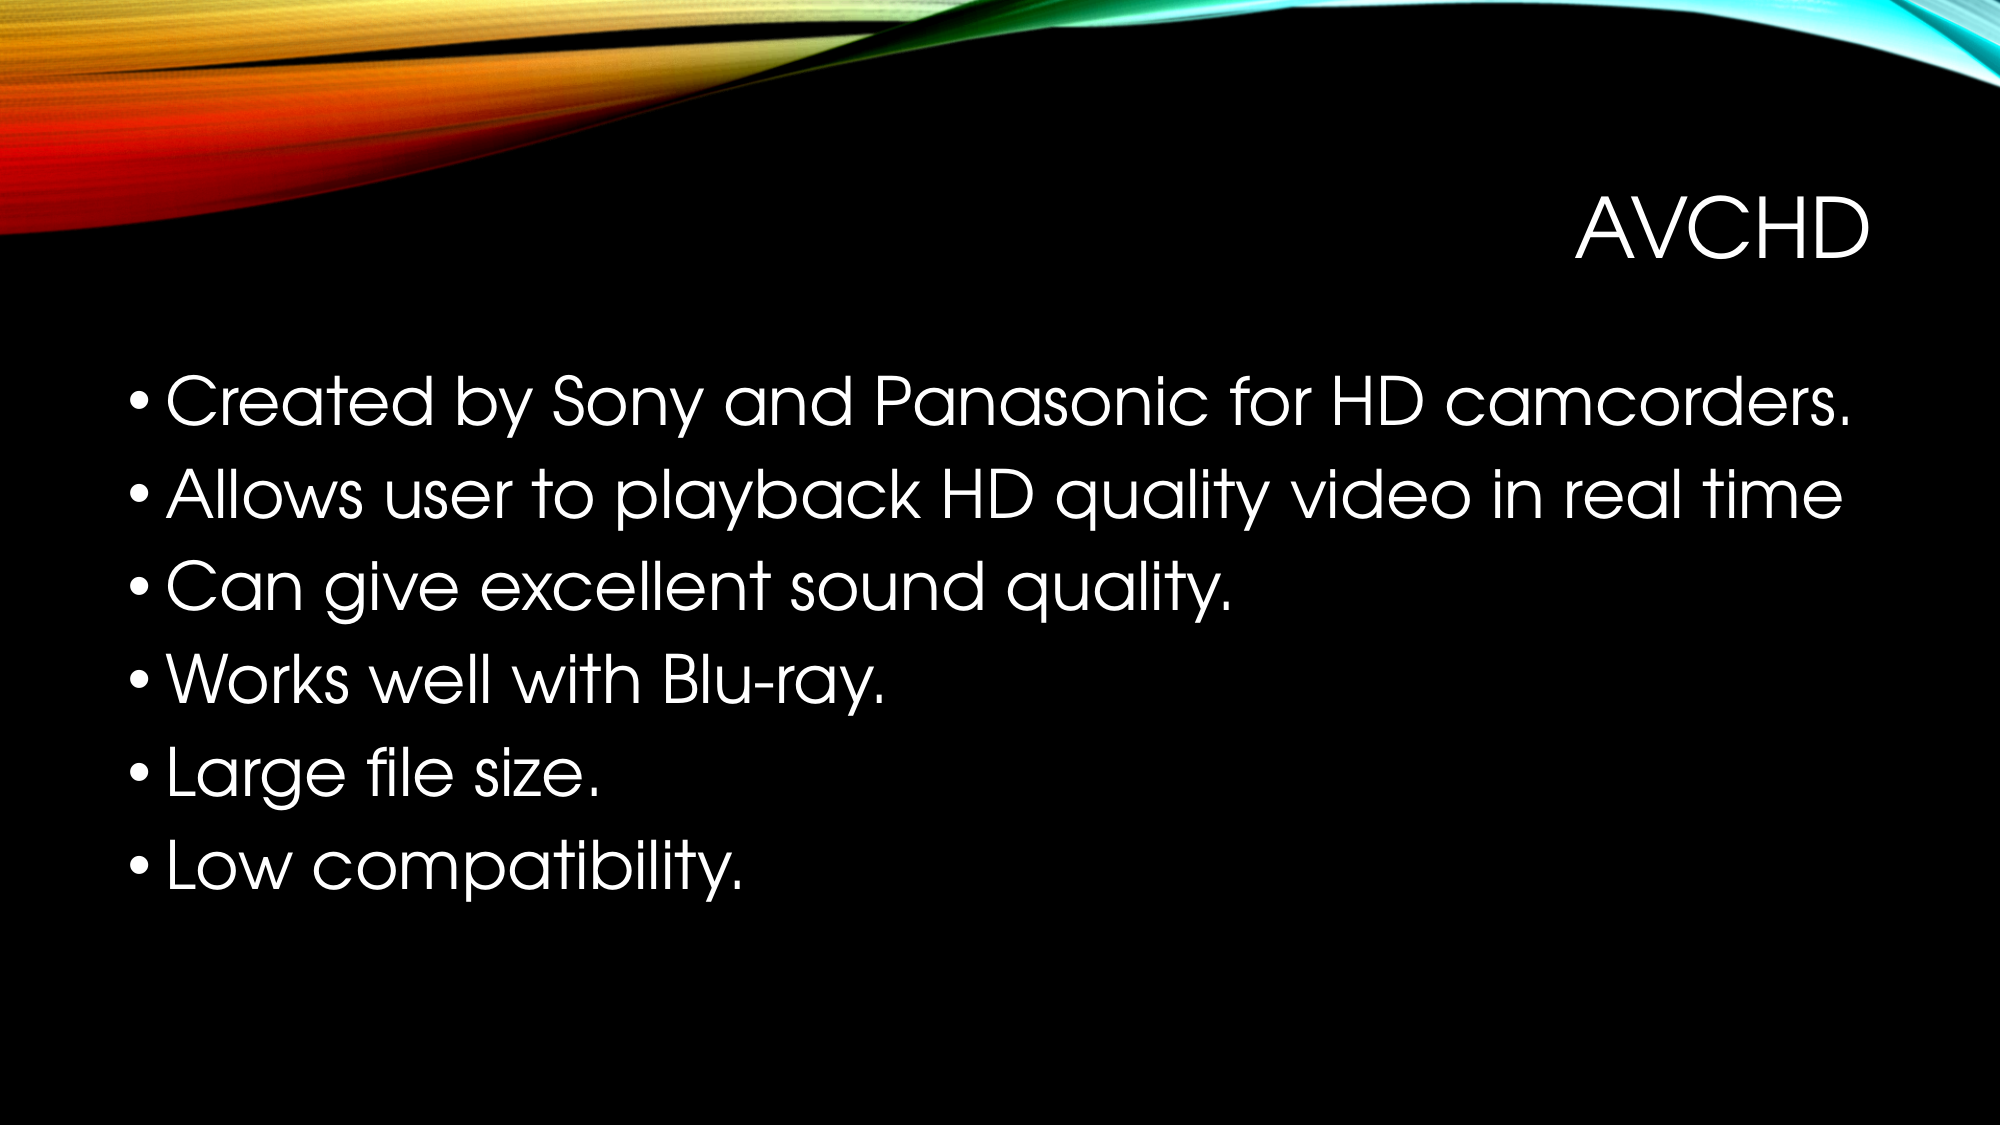

# avchd
Created by Sony and Panasonic for HD camcorders.
Allows user to playback HD quality video in real time
Can give excellent sound quality.
Works well with Blu-ray.
Large file size.
Low compatibility.